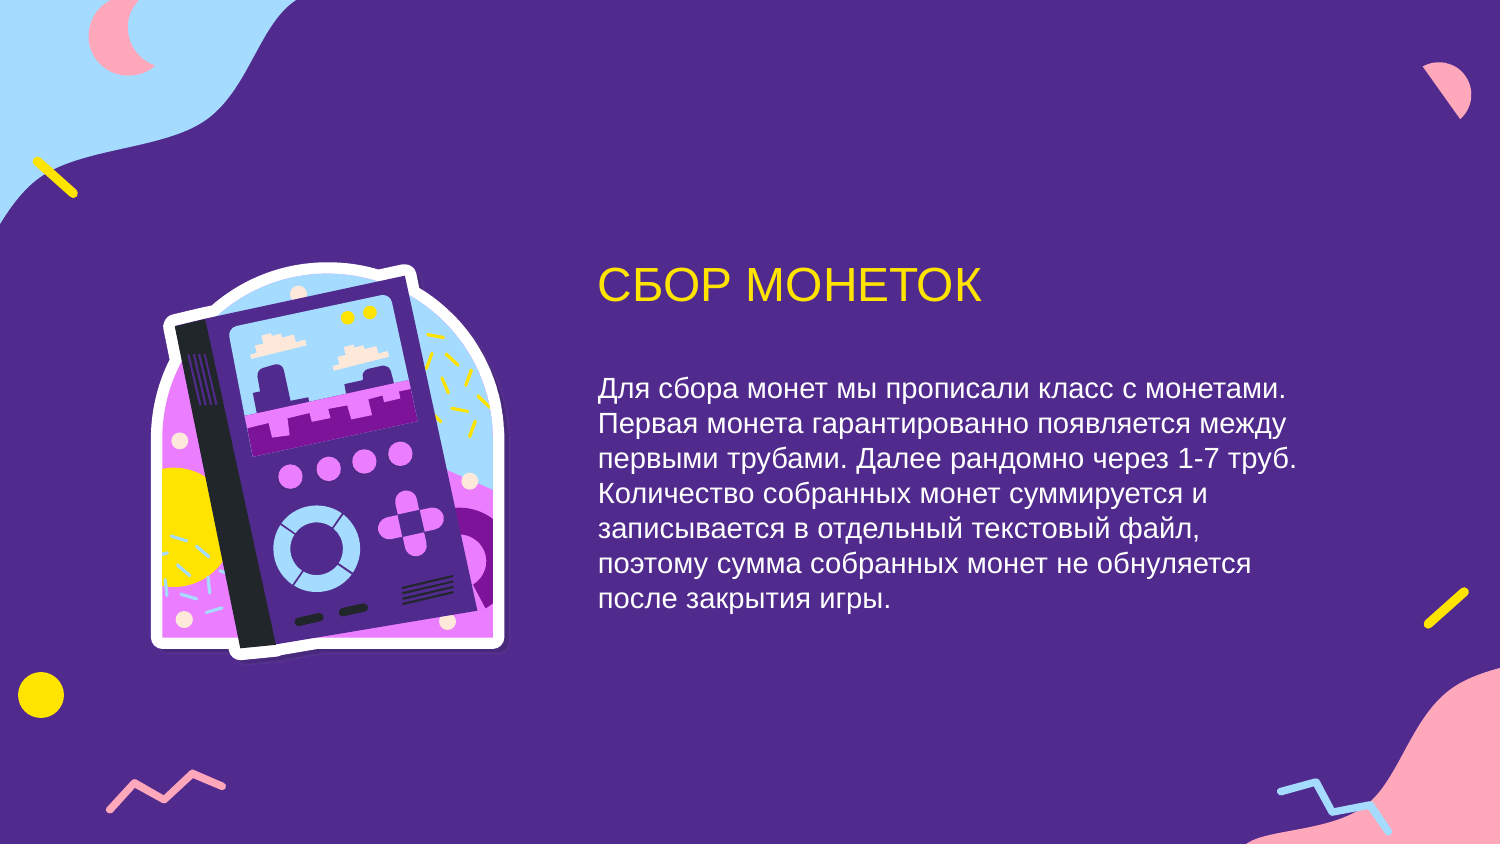

# СБОР МОНЕТОК

Для сбора монет мы прописали класс с монетами. Первая монета гарантированно появляется между первыми трубами. Далее рандомно через 1-7 труб. Количество собранных монет суммируется и записывается в отдельный текстовый файл, поэтому сумма собранных монет не обнуляется после закрытия игры.